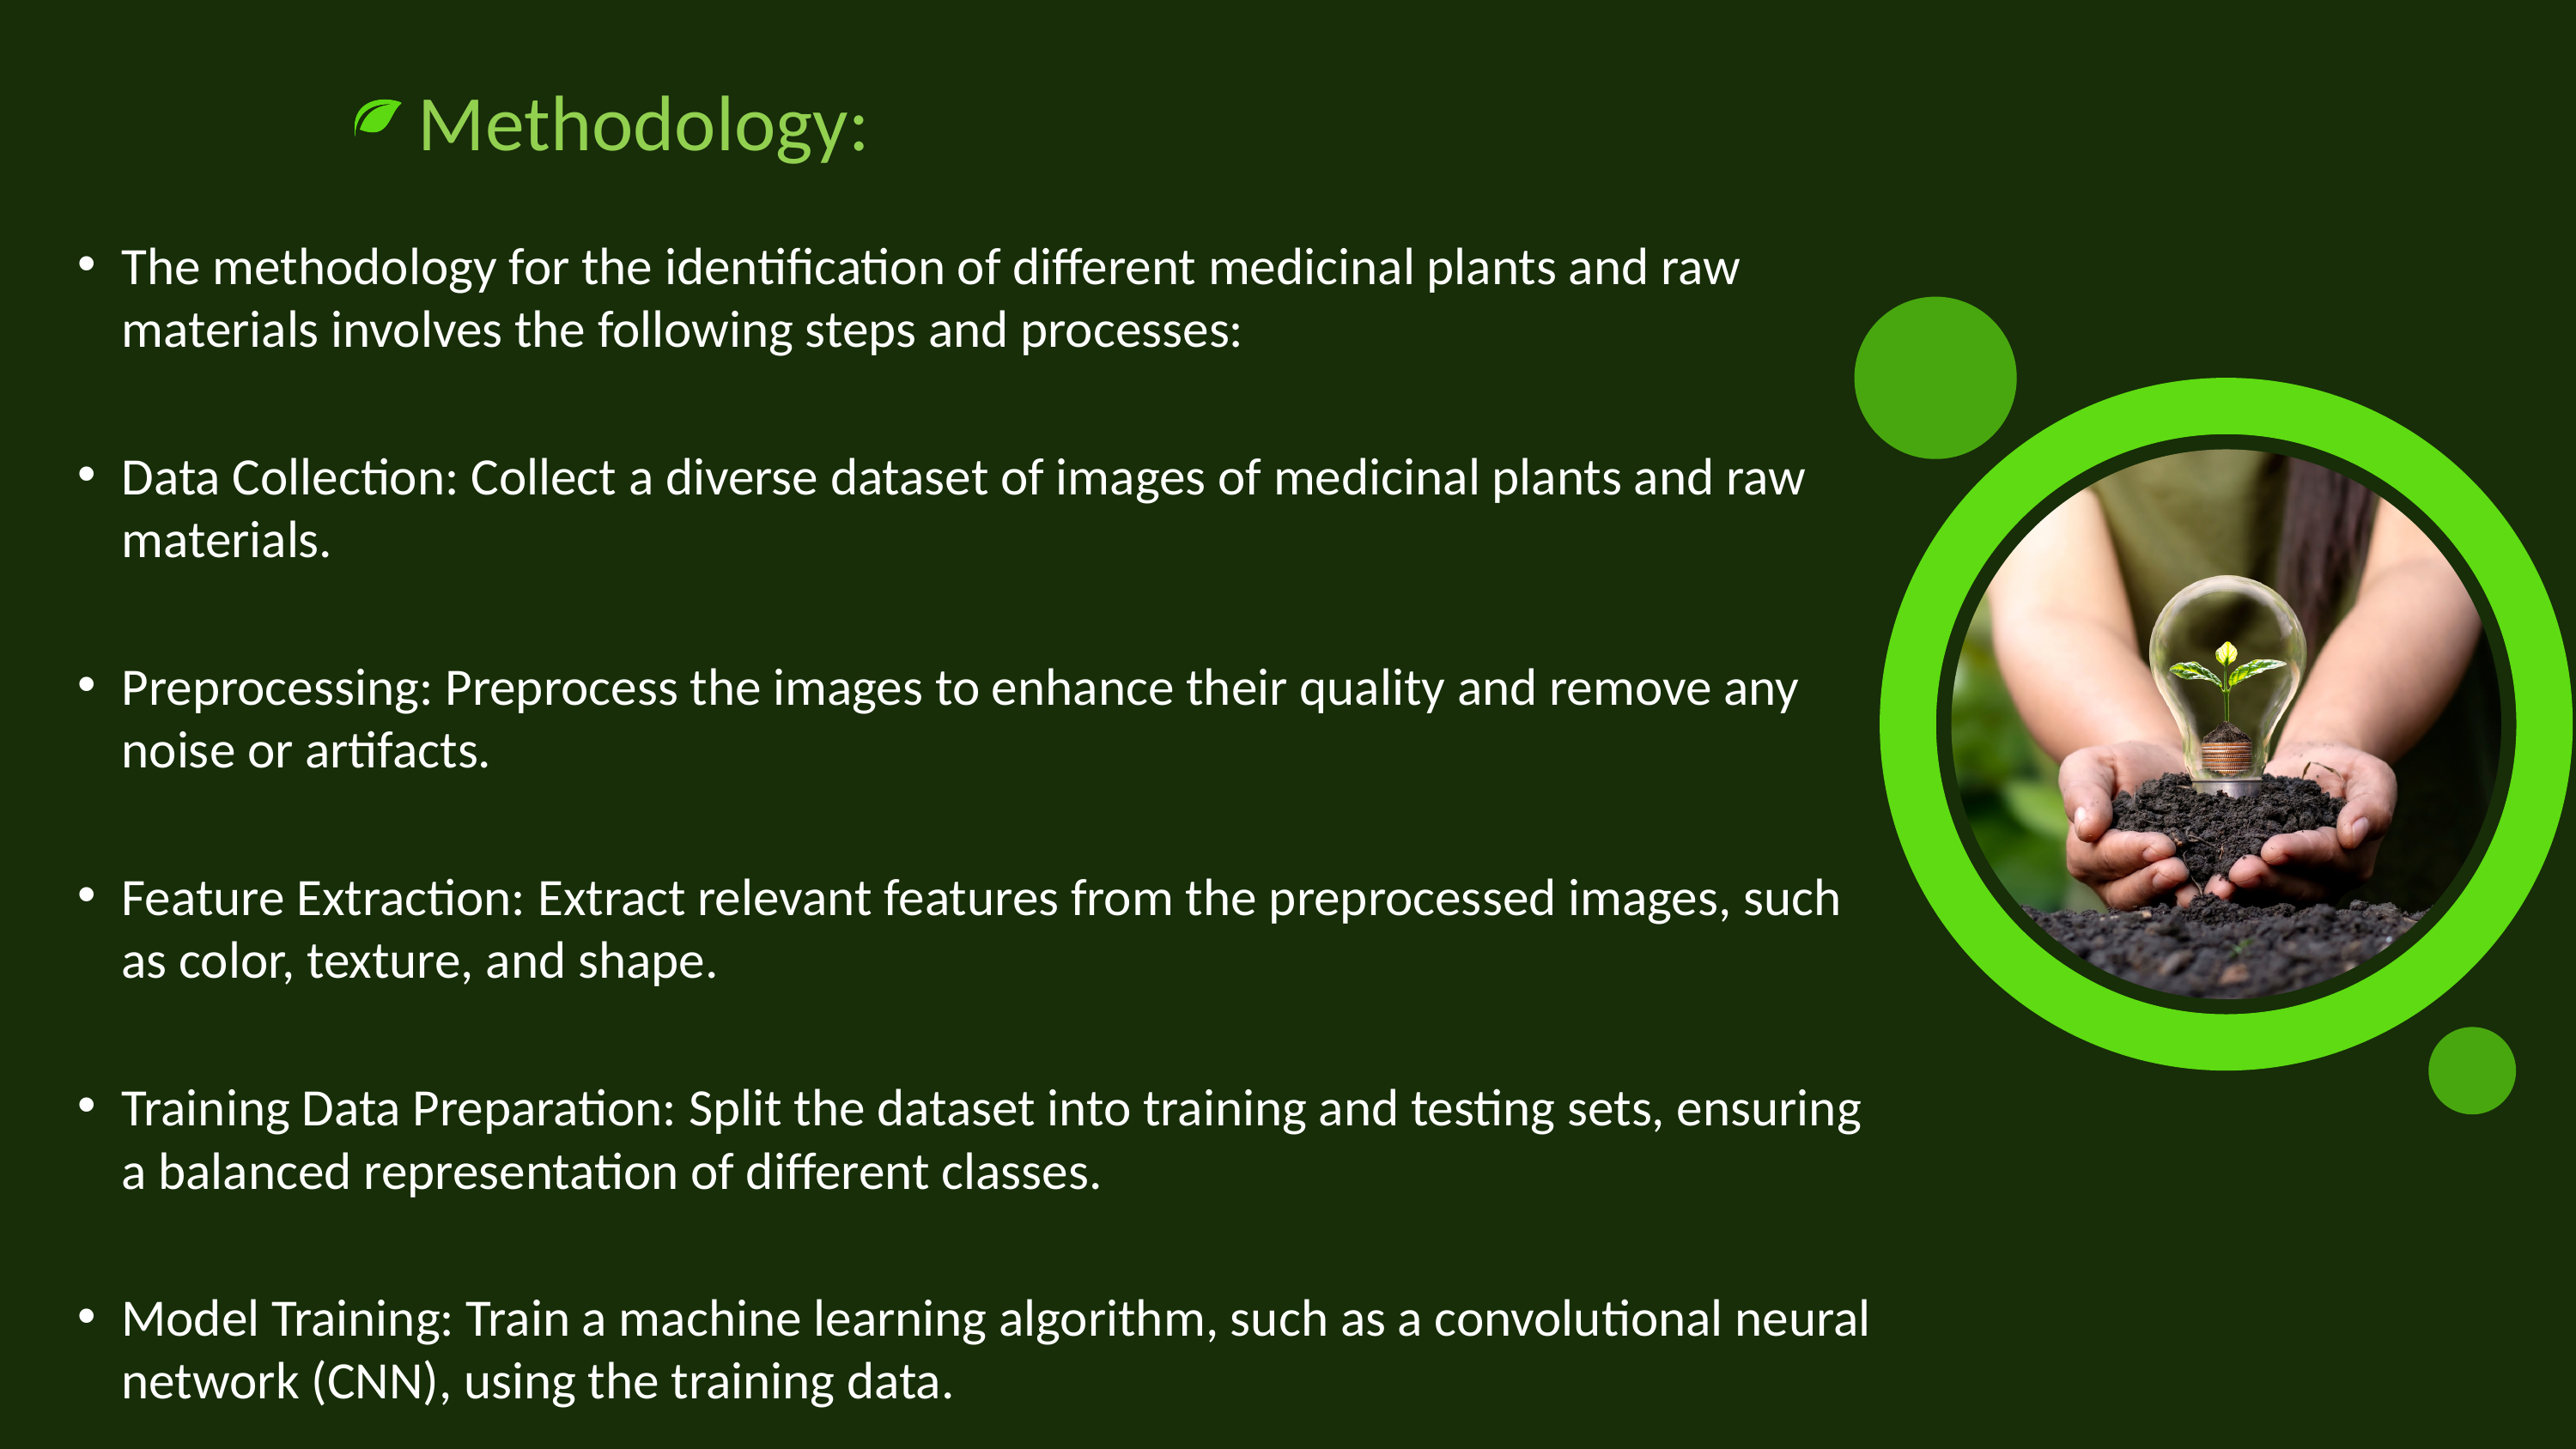

# Methodology:

The methodology for the identification of different medicinal plants and raw materials involves the following steps and processes:

Data Collection: Collect a diverse dataset of images of medicinal plants and raw materials.

Preprocessing: Preprocess the images to enhance their quality and remove any noise or artifacts.

Feature Extraction: Extract relevant features from the preprocessed images, such as color, texture, and shape.

Training Data Preparation: Split the dataset into training and testing sets, ensuring a balanced representation of different classes.

Model Training: Train a machine learning algorithm, such as a convolutional neural network (CNN), using the training data.